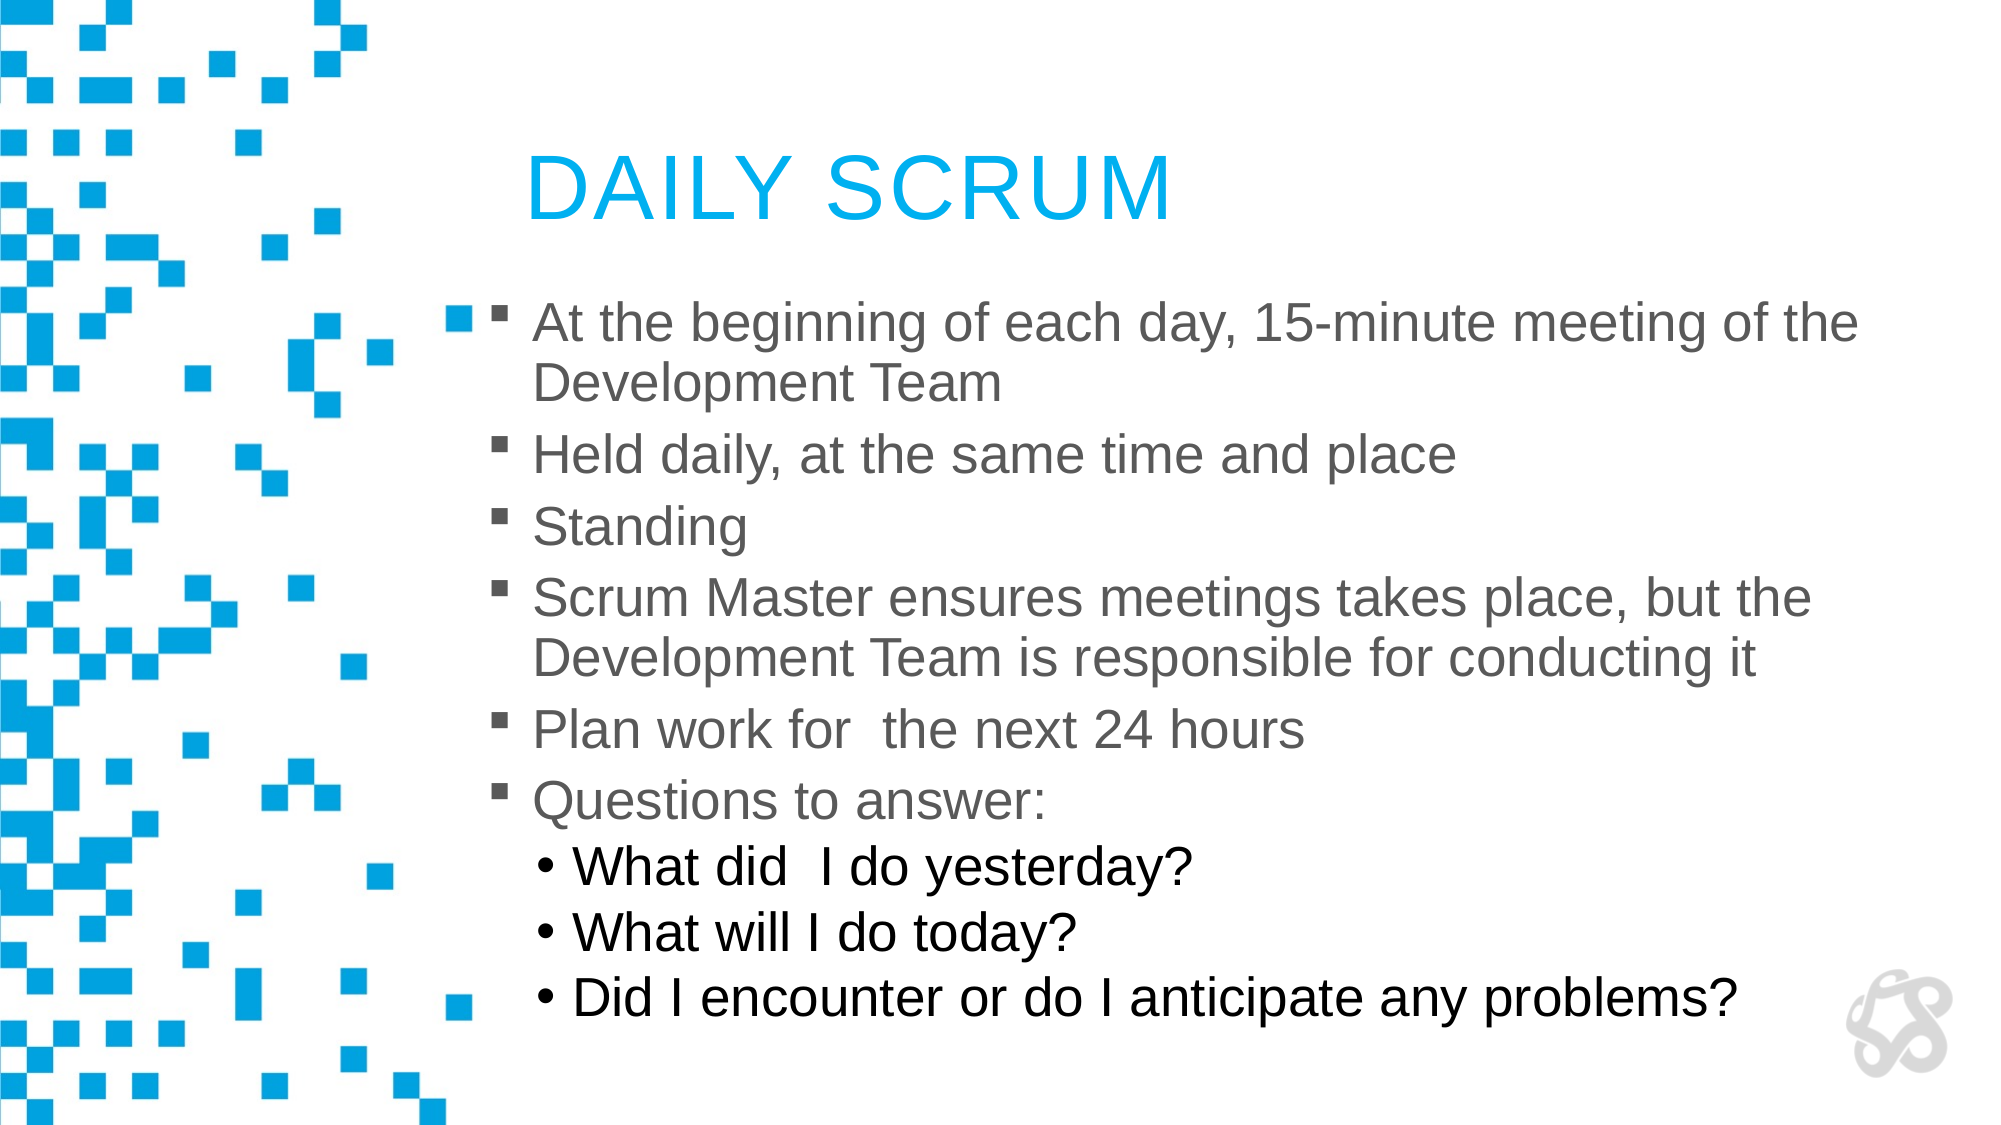

# Daily Scrum
At the beginning of each day, 15-minute meeting of the Development Team
Held daily, at the same time and place
Standing
Scrum Master ensures meetings takes place, but the Development Team is responsible for conducting it
Plan work for  the next 24 hours
Questions to answer:
What did  I do yesterday?
What will I do today?
Did I encounter or do I anticipate any problems?